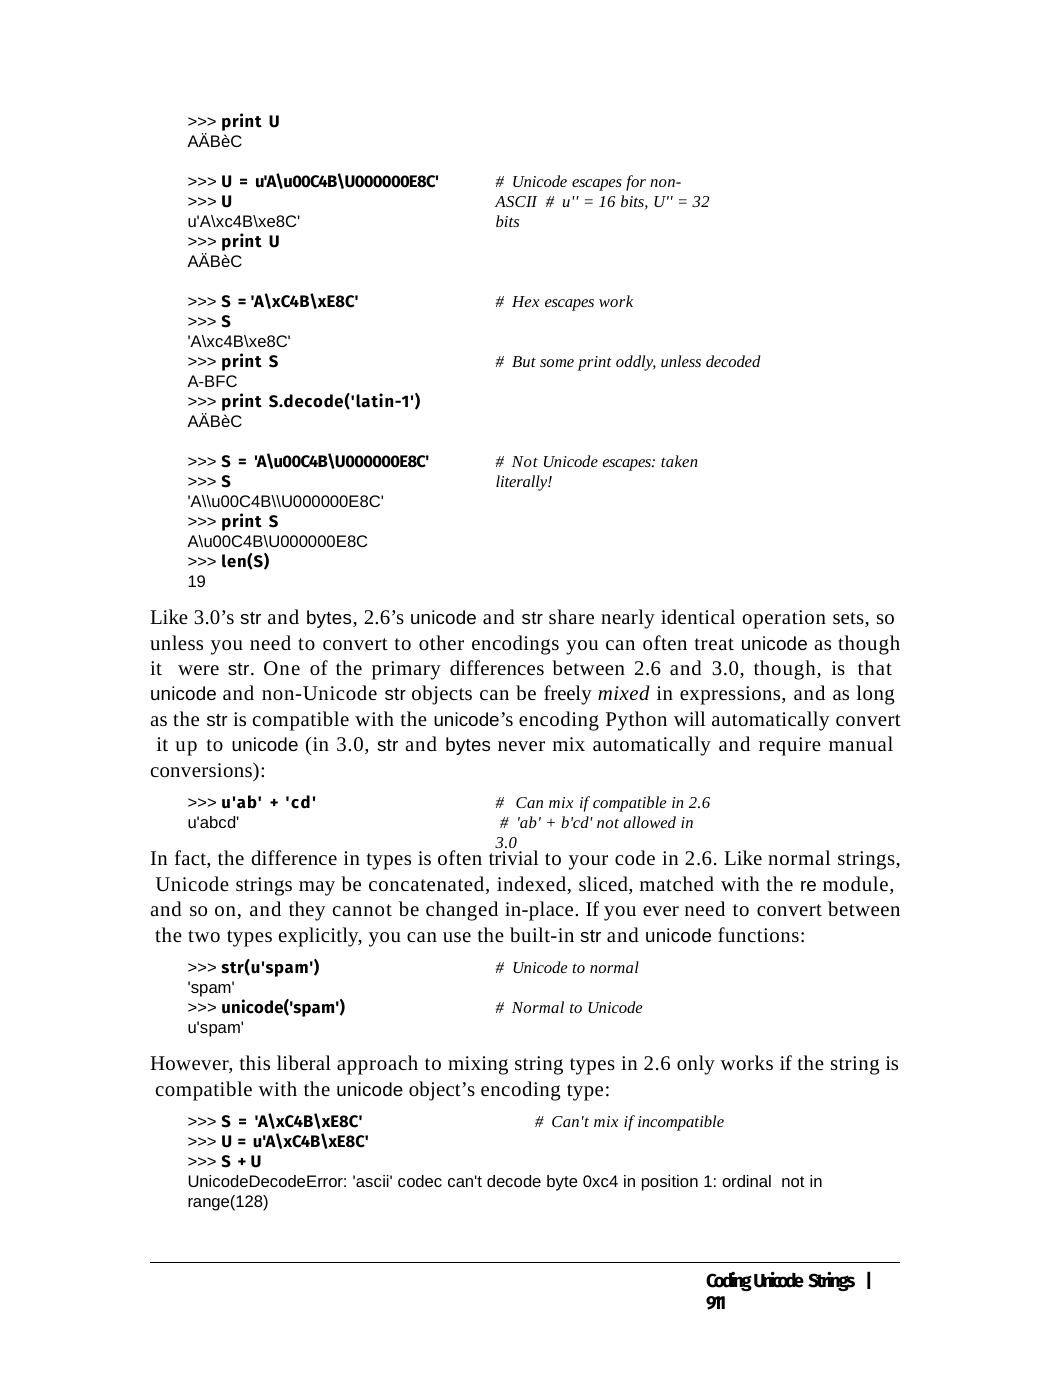

>>> print U
AÄBèC
>>> U = u'A\u00C4B\U000000E8C'
>>> U
u'A\xc4B\xe8C'
>>> print U
AÄBèC
# Unicode escapes for non-ASCII  # u'' = 16 bits, U'' = 32 bits
>>> S = 'A\xC4B\xE8C'
>>> S
'A\xc4B\xe8C'
>>> print S
A-BFC
>>> print S.decode('latin-1')
AÄBèC
# Hex escapes work
# But some print oddly, unless decoded
>>> S = 'A\u00C4B\U000000E8C'
>>> S
'A\\u00C4B\\U000000E8C'
>>> print S
A\u00C4B\U000000E8C
>>> len(S)
19
# Not Unicode escapes: taken literally!
Like 3.0’s str and bytes, 2.6’s unicode and str share nearly identical operation sets, so  unless you need to convert to other encodings you can often treat unicode as though it  were str. One of the primary differences between 2.6 and 3.0, though, is that  unicode and non-Unicode str objects can be freely mixed in expressions, and as long  as the str is compatible with the unicode’s encoding Python will automatically convert  it up to unicode (in 3.0, str and bytes never mix automatically and require manual  conversions):
>>> u'ab' + 'cd'
u'abcd'
# Can mix if compatible in 2.6  # 'ab' + b'cd' not allowed in 3.0
In fact, the difference in types is often trivial to your code in 2.6. Like normal strings,  Unicode strings may be concatenated, indexed, sliced, matched with the re module,  and so on, and they cannot be changed in-place. If you ever need to convert between  the two types explicitly, you can use the built-in str and unicode functions:
>>> str(u'spam')
'spam'
>>> unicode('spam')
u'spam'
# Unicode to normal
# Normal to Unicode
However, this liberal approach to mixing string types in 2.6 only works if the string is  compatible with the unicode object’s encoding type:
>>> S = 'A\xC4B\xE8C'	# Can't mix if incompatible
>>> U = u'A\xC4B\xE8C'
>>> S + U
UnicodeDecodeError: 'ascii' codec can't decode byte 0xc4 in position 1: ordinal  not in range(128)

Coding Unicode Strings  |  911